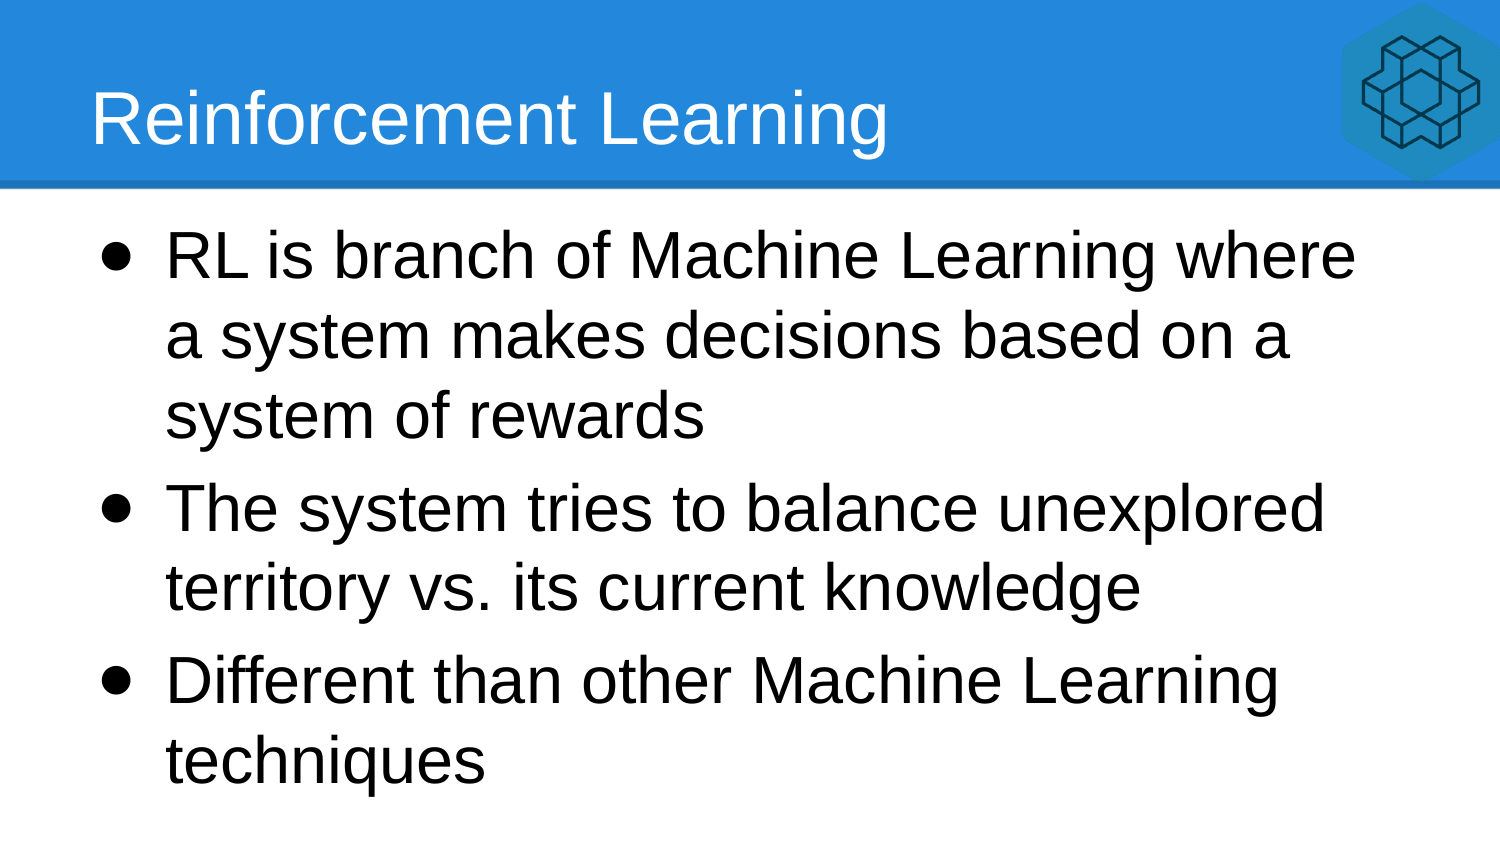

# Reinforcement Learning
RL is branch of Machine Learning where a system makes decisions based on a system of rewards
The system tries to balance unexplored territory vs. its current knowledge
Different than other Machine Learning techniques